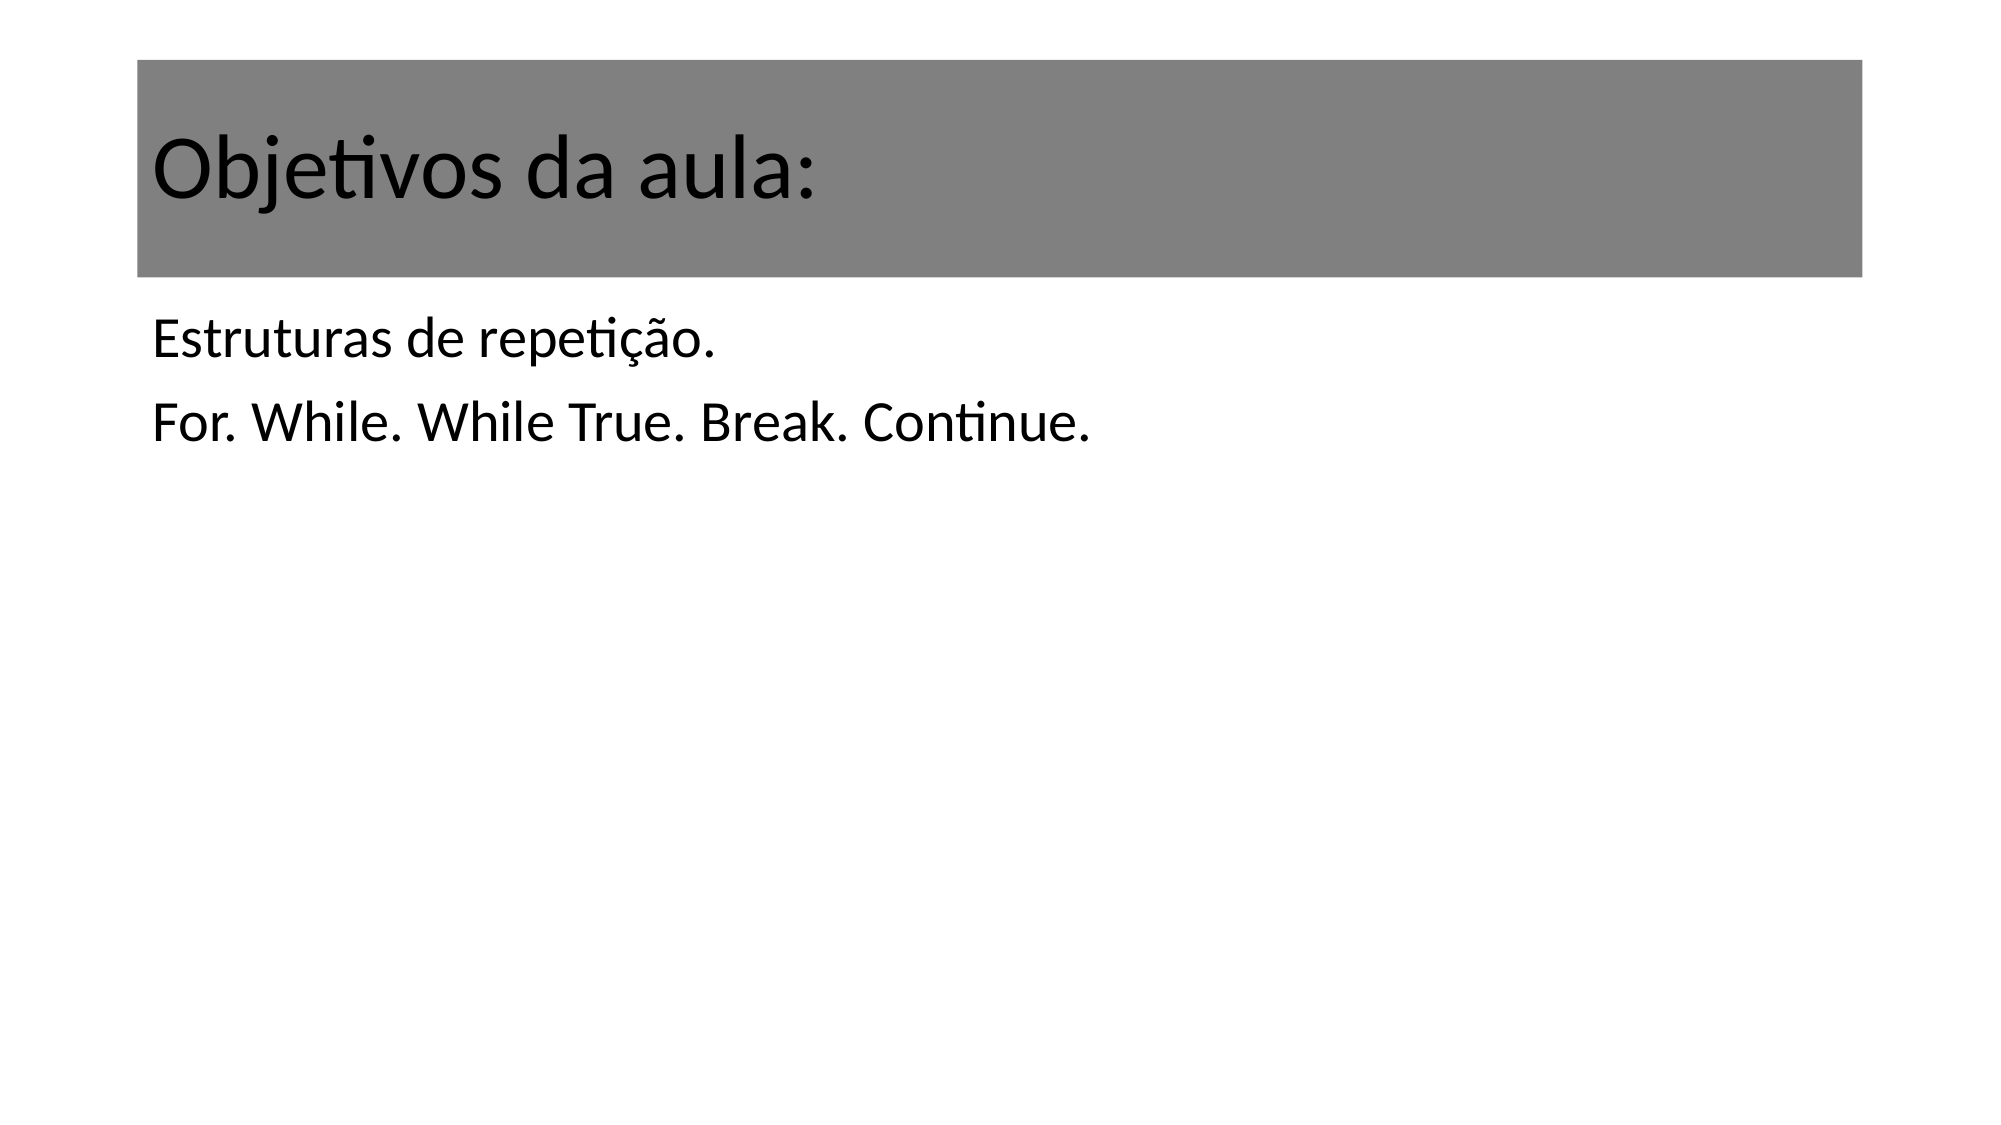

# Objetivos da aula:
Estruturas de repetição.
For. While. While True. Break. Continue.